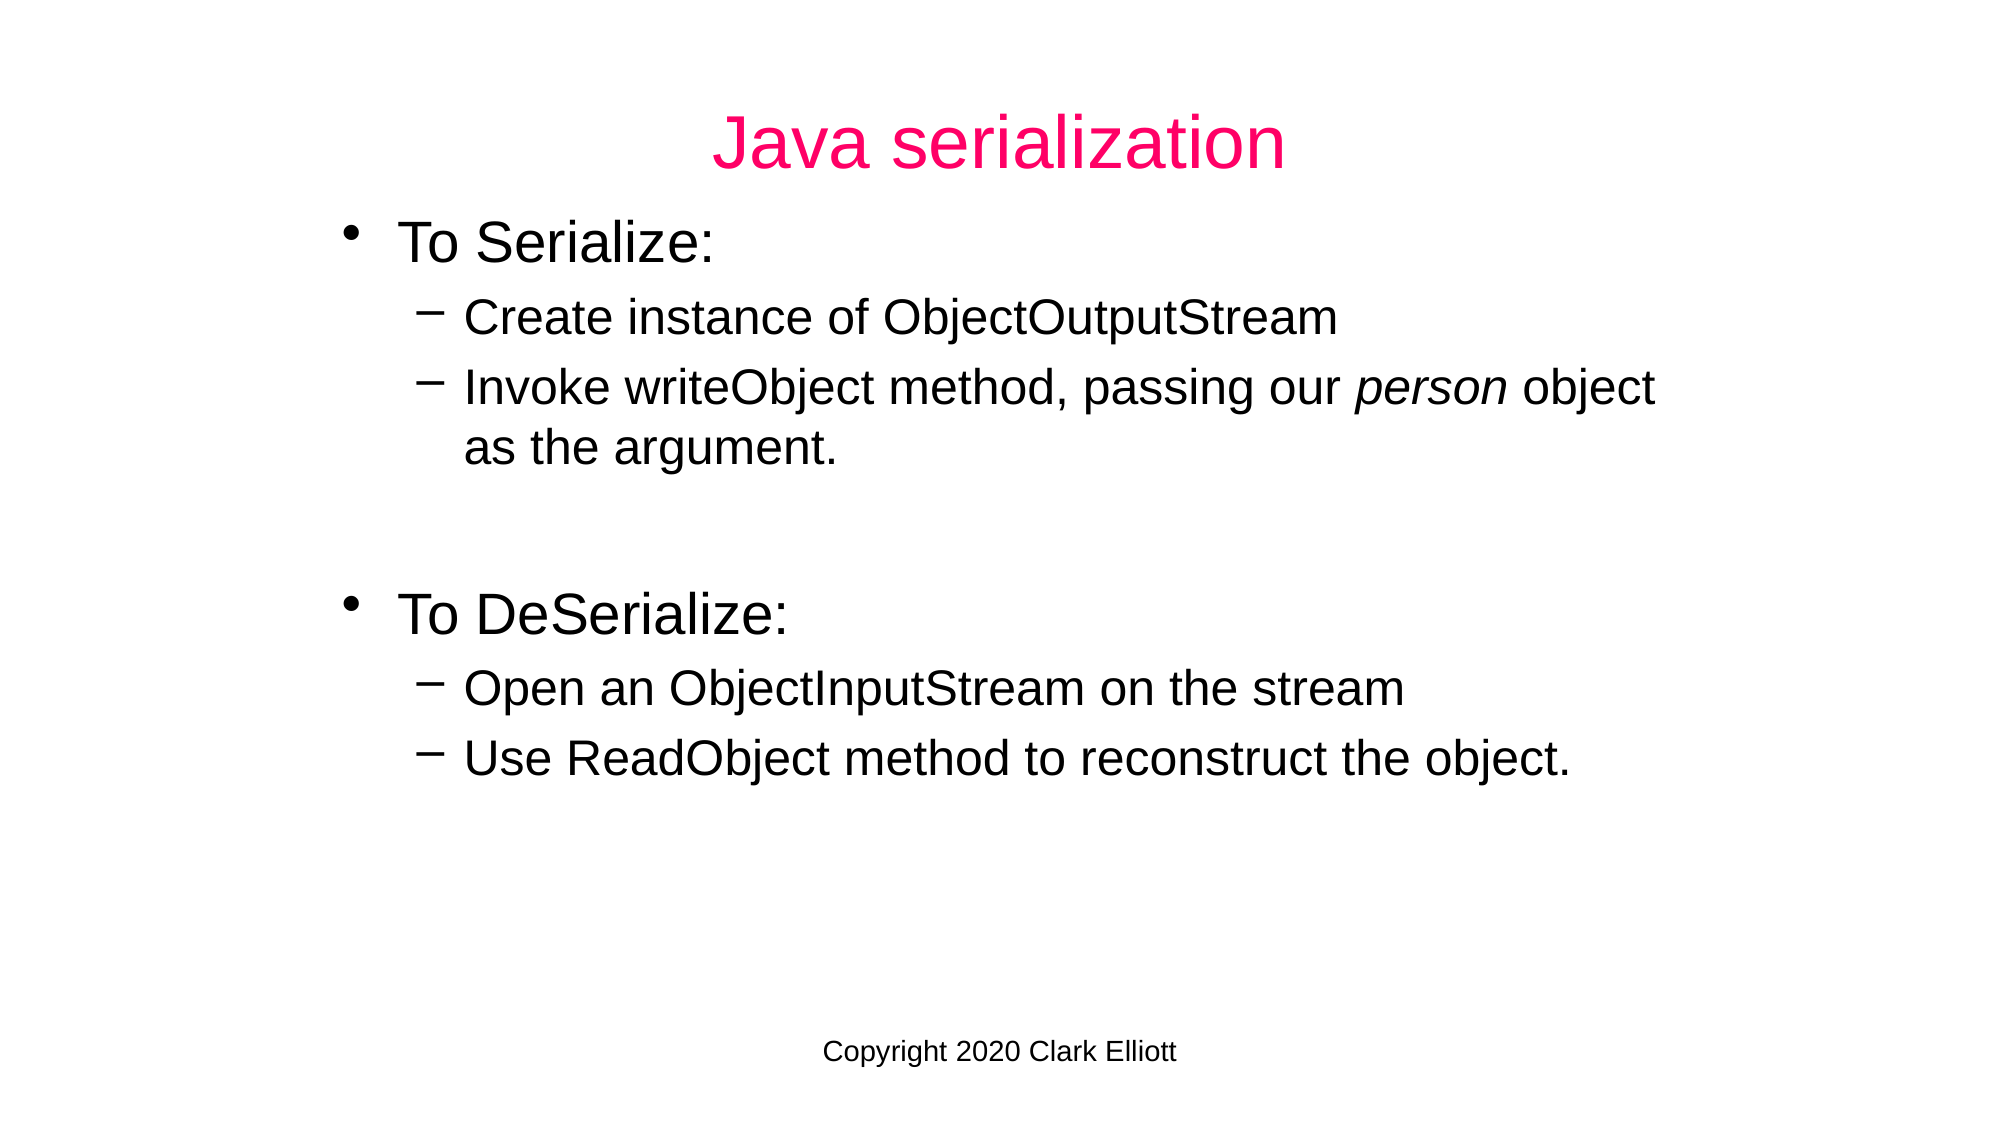

Java serialization
To Serialize:
Create instance of ObjectOutputStream
Invoke writeObject method, passing our person object as the argument.

To DeSerialize:
Open an ObjectInputStream on the stream
Use ReadObject method to reconstruct the object.
Copyright 2020 Clark Elliott